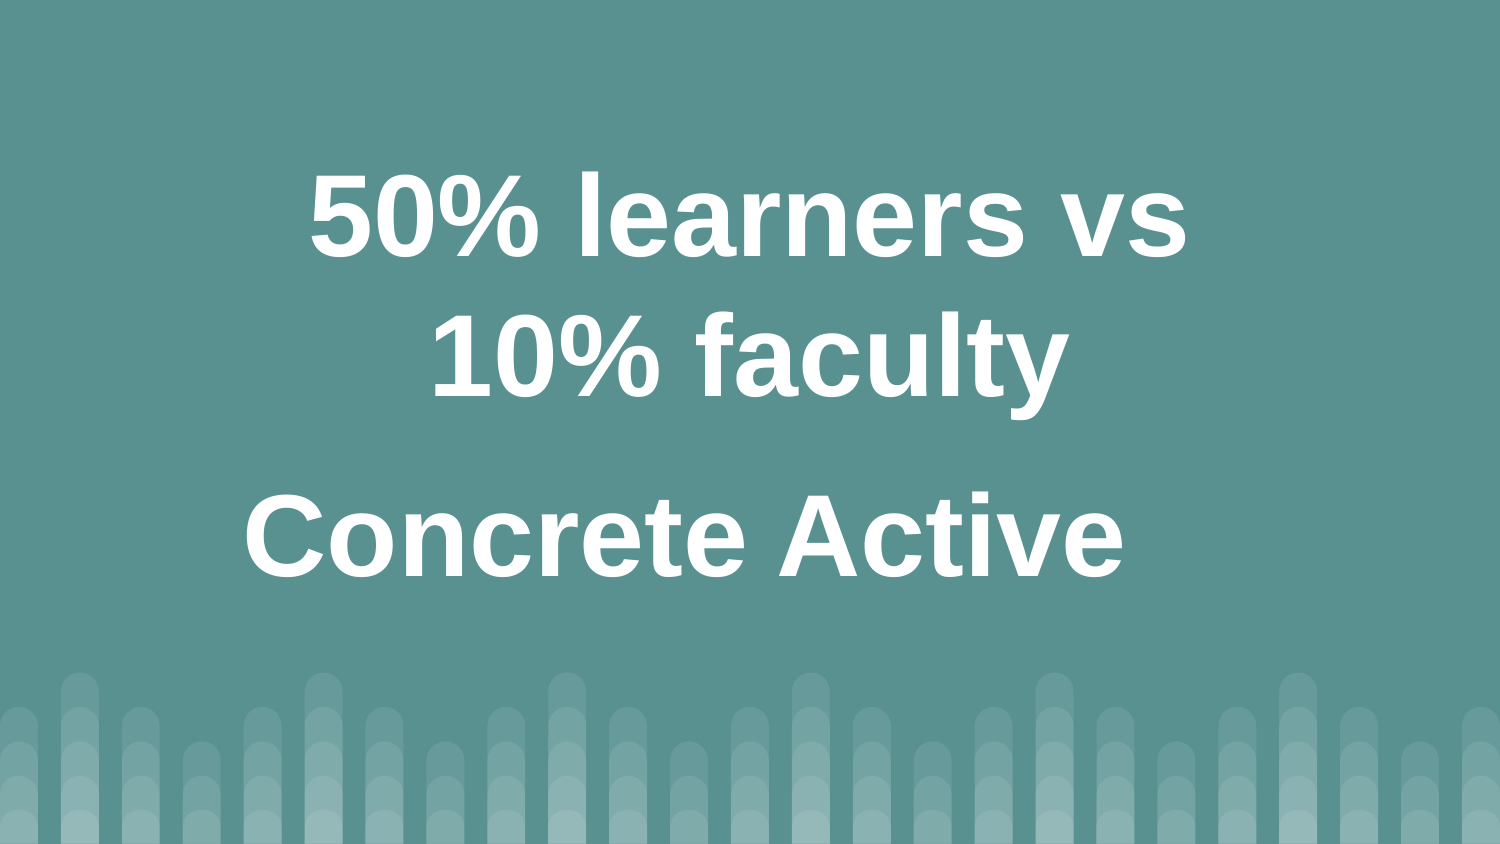

# 50% learners vs 10% faculty
Concrete Active